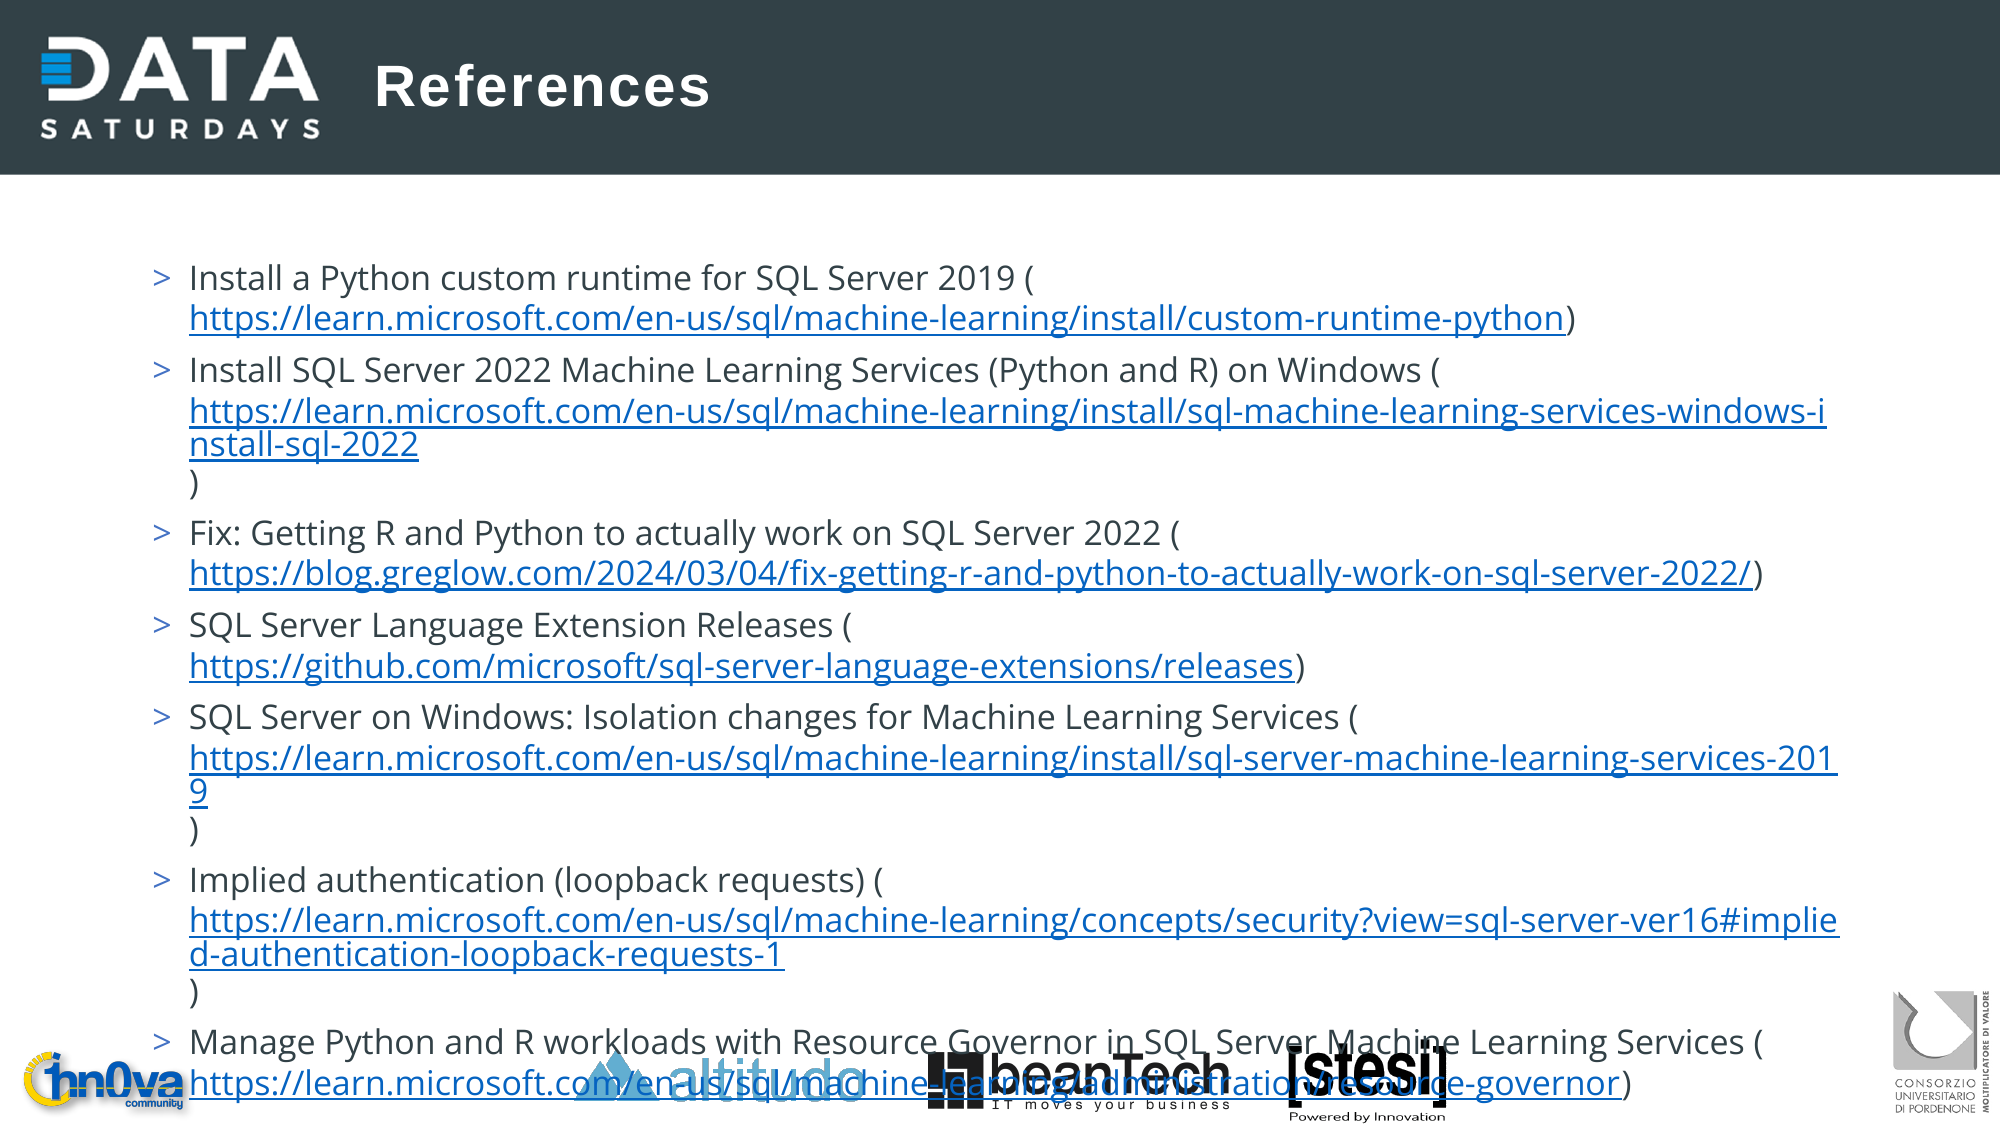

# References
Install a Python custom runtime for SQL Server 2019 (https://learn.microsoft.com/en-us/sql/machine-learning/install/custom-runtime-python)
Install SQL Server 2022 Machine Learning Services (Python and R) on Windows (https://learn.microsoft.com/en-us/sql/machine-learning/install/sql-machine-learning-services-windows-install-sql-2022)
Fix: Getting R and Python to actually work on SQL Server 2022 (https://blog.greglow.com/2024/03/04/fix-getting-r-and-python-to-actually-work-on-sql-server-2022/)
SQL Server Language Extension Releases (https://github.com/microsoft/sql-server-language-extensions/releases)
SQL Server on Windows: Isolation changes for Machine Learning Services (https://learn.microsoft.com/en-us/sql/machine-learning/install/sql-server-machine-learning-services-2019)
Implied authentication (loopback requests) (https://learn.microsoft.com/en-us/sql/machine-learning/concepts/security?view=sql-server-ver16#implied-authentication-loopback-requests-1)
Manage Python and R workloads with Resource Governor in SQL Server Machine Learning Services (https://learn.microsoft.com/en-us/sql/machine-learning/administration/resource-governor)